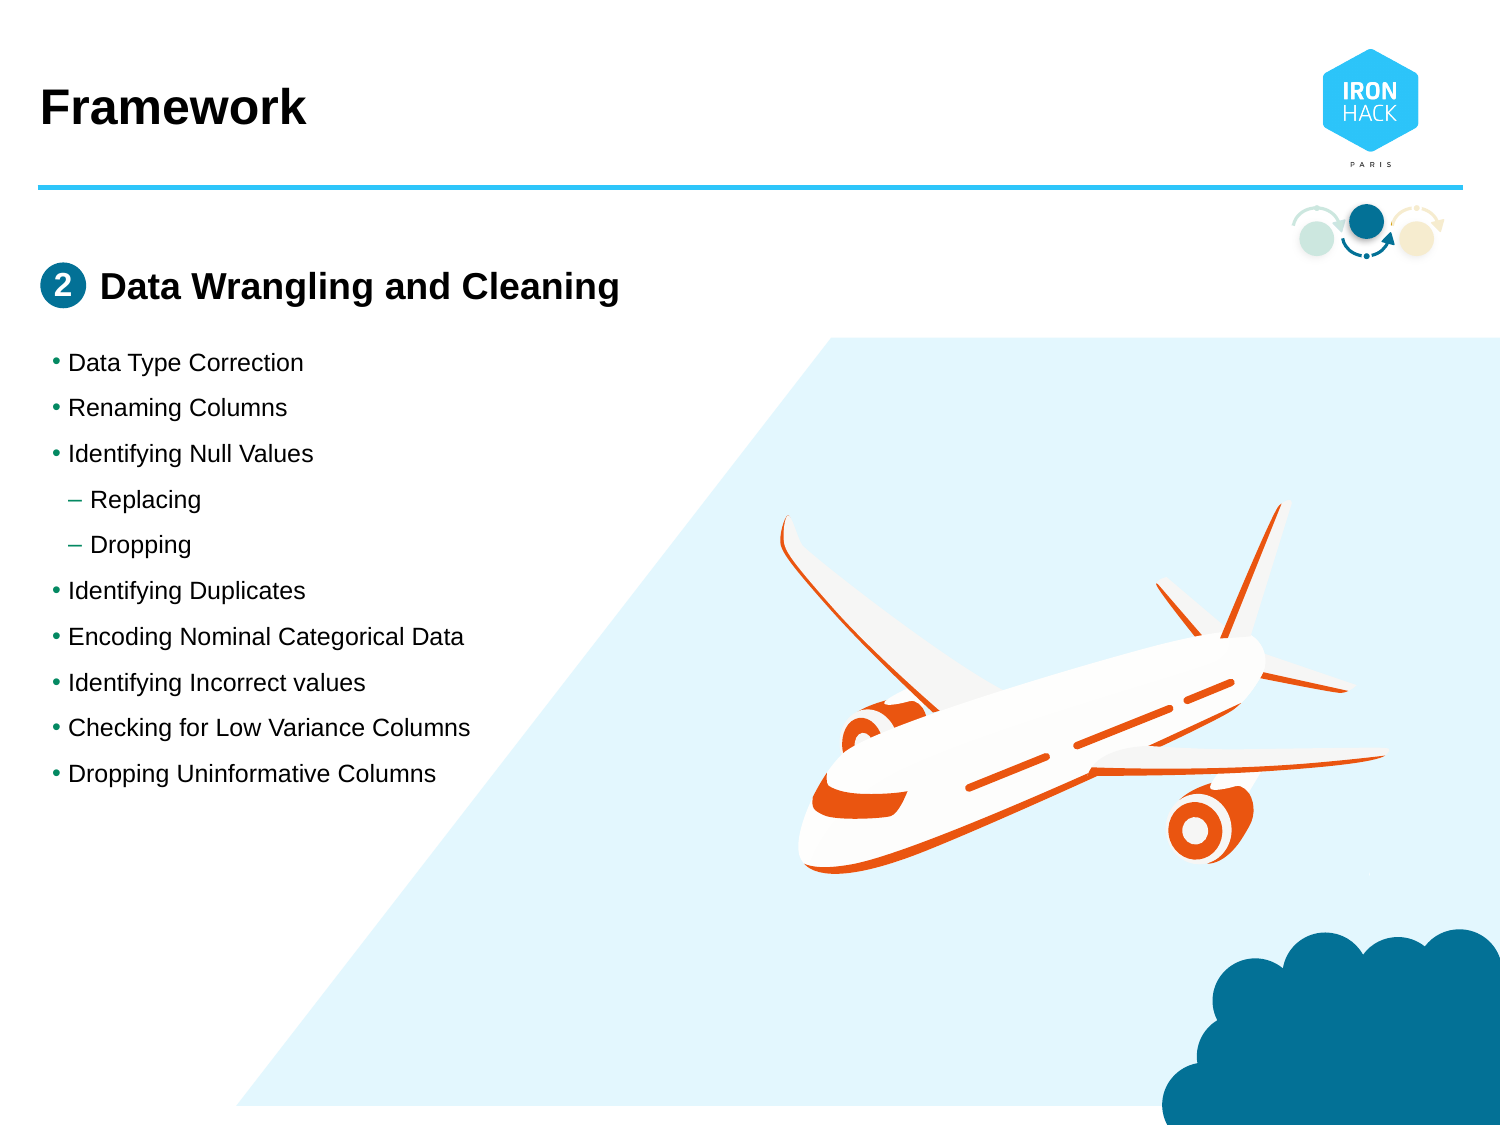

# Framework

2
Data Wrangling and Cleaning
Data Type Correction
Renaming Columns
Identifying Null Values
Replacing
Dropping
Identifying Duplicates
Encoding Nominal Categorical Data
Identifying Incorrect values
Checking for Low Variance Columns
Dropping Uninformative Columns